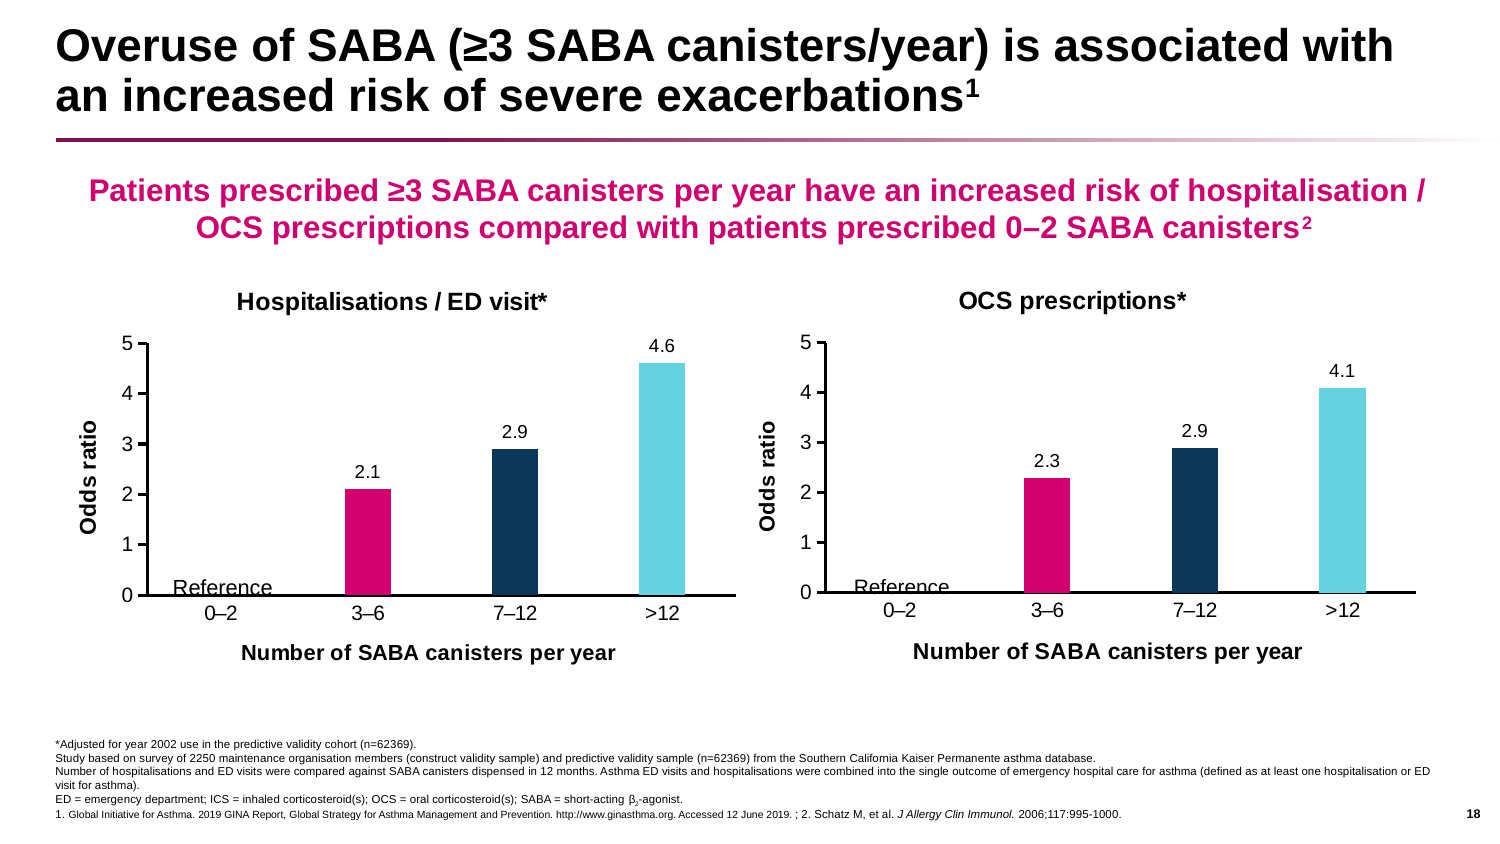

# Overuse of SABA (≥3 SABA canisters/year) is associated with an increased risk of severe exacerbations1
Patients prescribed ≥3 SABA canisters per year have an increased risk of hospitalisation / OCS prescriptions compared with patients prescribed 0–2 SABA canisters2

### Chart: OCS prescriptions*

| Category | Odd ratio  |
|---|---|
| 0–2 | None |
| 3–6 | 2.3 |
| 7–12 | 2.9 |
| >12 | 4.1 |
Reference

### Chart: Hospitalisations / ED visit*

| Category | Odd ratio  |
|---|---|
| 0–2 | None |
| 3–6 | 2.1 |
| 7–12 | 2.9 |
| >12 | 4.6 |
Reference
18
*Adjusted for year 2002 use in the predictive validity cohort (n=62369).
Study based on survey of 2250 maintenance organisation members (construct validity sample) and predictive validity sample (n=62369) from the Southern California Kaiser Permanente asthma database.
Number of hospitalisations and ED visits were compared against SABA canisters dispensed in 12 months. Asthma ED visits and hospitalisations were combined into the single outcome of emergency hospital care for asthma (defined as at least one hospitalisation or ED visit for asthma).
ED = emergency department; ICS = inhaled corticosteroid(s); OCS = oral corticosteroid(s); SABA = short-acting β2-agonist.
1. Global Initiative for Asthma. 2019 GINA Report, Global Strategy for Asthma Management and Prevention. http://www.ginasthma.org. Accessed 12 June 2019.; 2. Schatz M, et al. J Allergy Clin Immunol. 2006;117:995-1000.